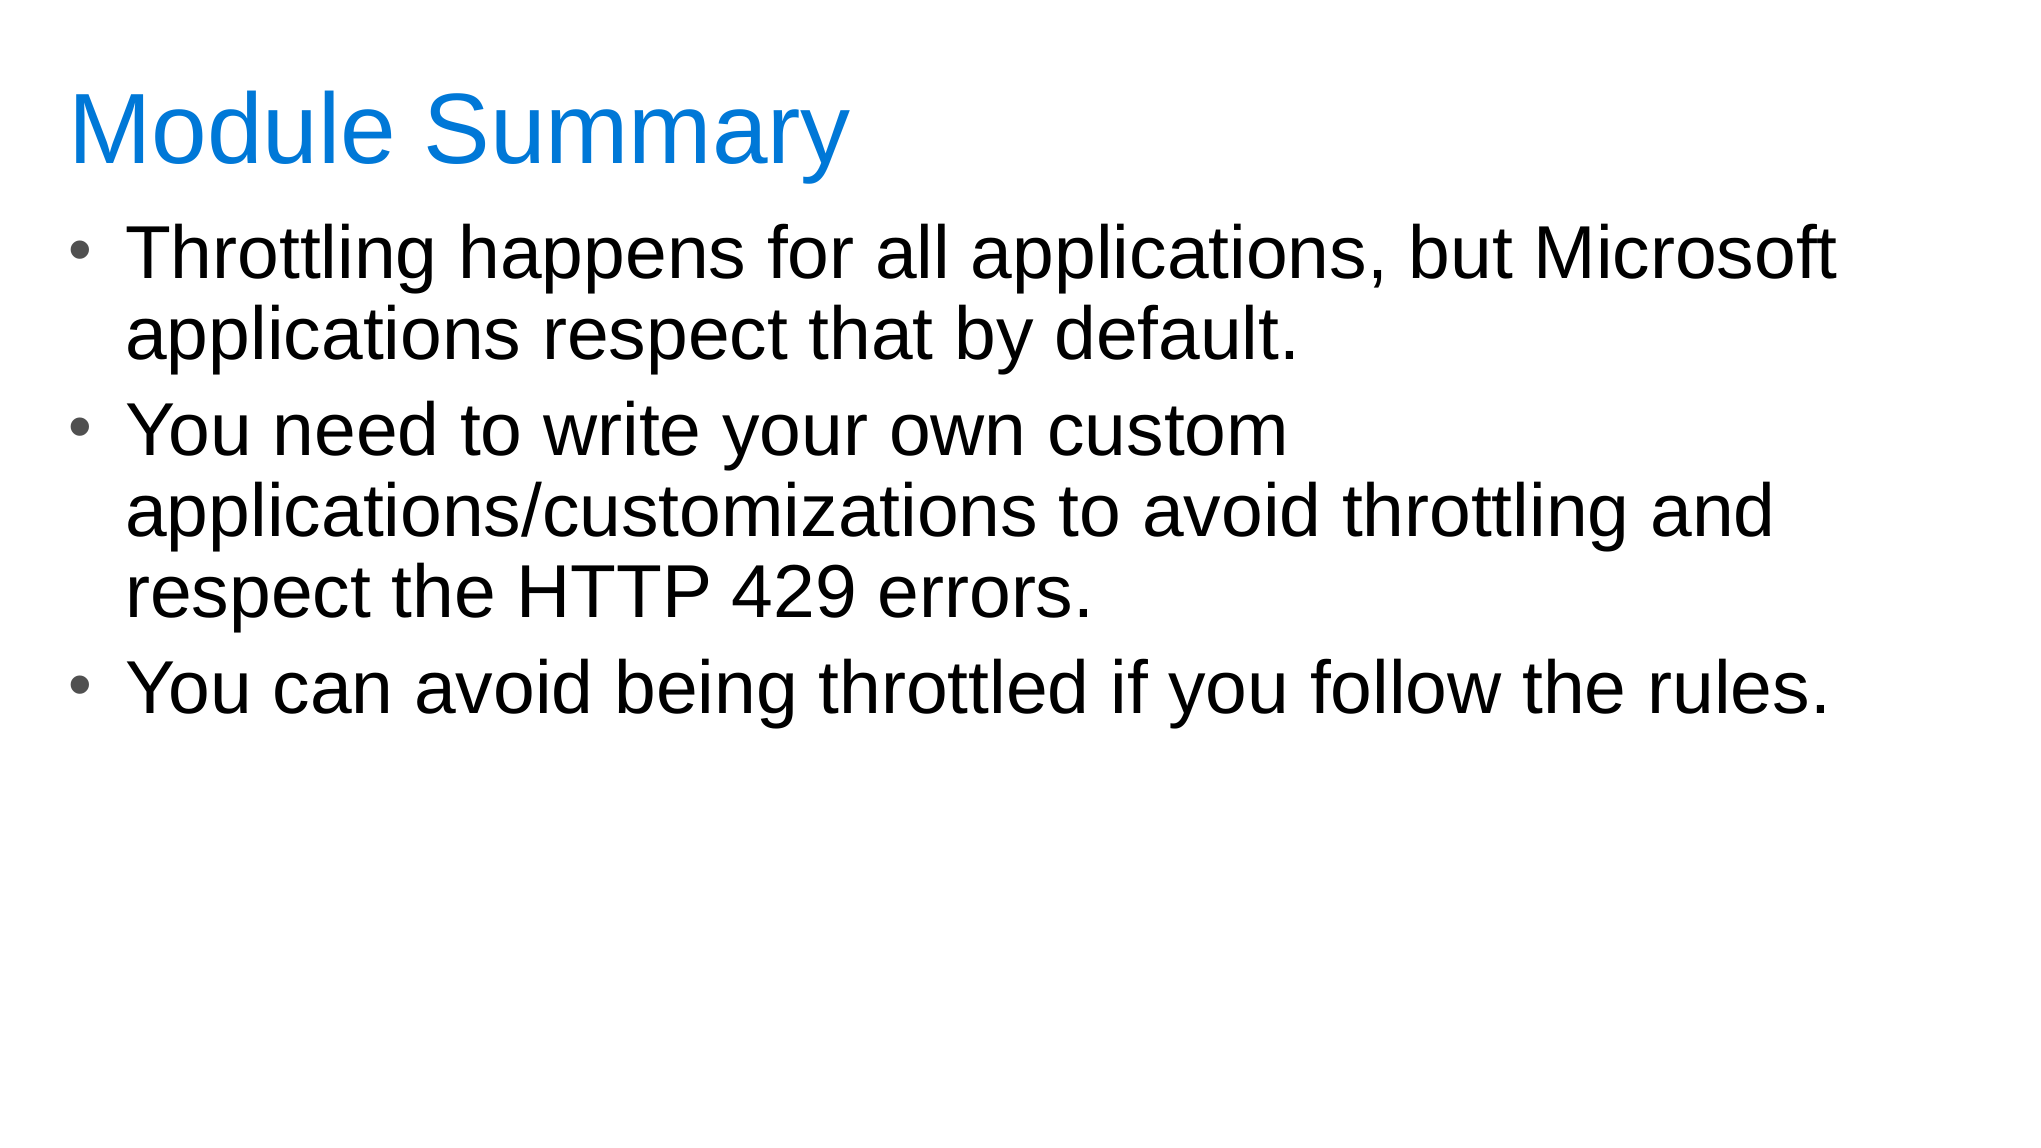

Throttling happens for all applications, but Microsoft applications respect that by default.
You need to write your own custom applications/customizations to avoid throttling and respect the HTTP 429 errors.
You can avoid being throttled if you follow the rules.